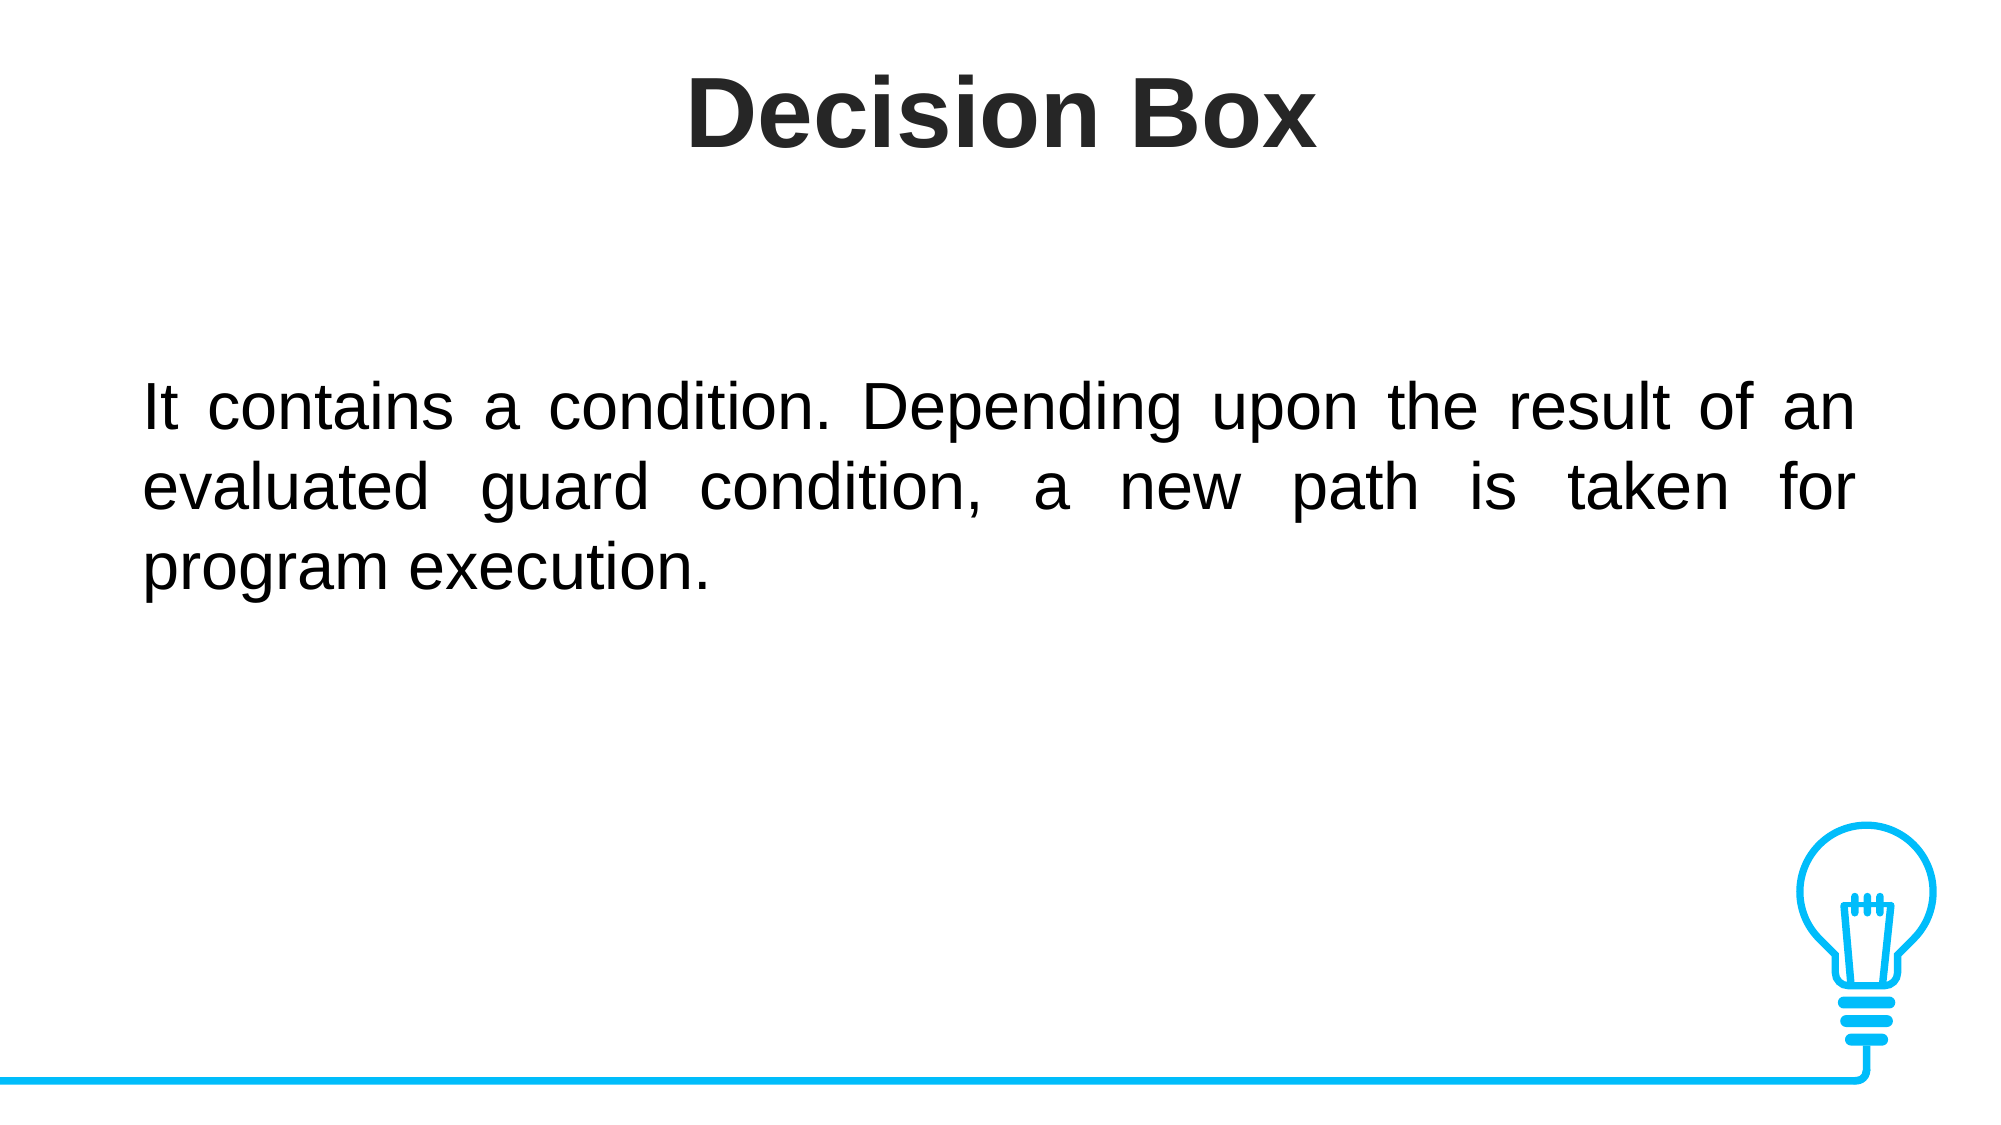

Decision Box
It contains a condition. Depending upon the result of an evaluated guard condition, a new path is taken for program execution.